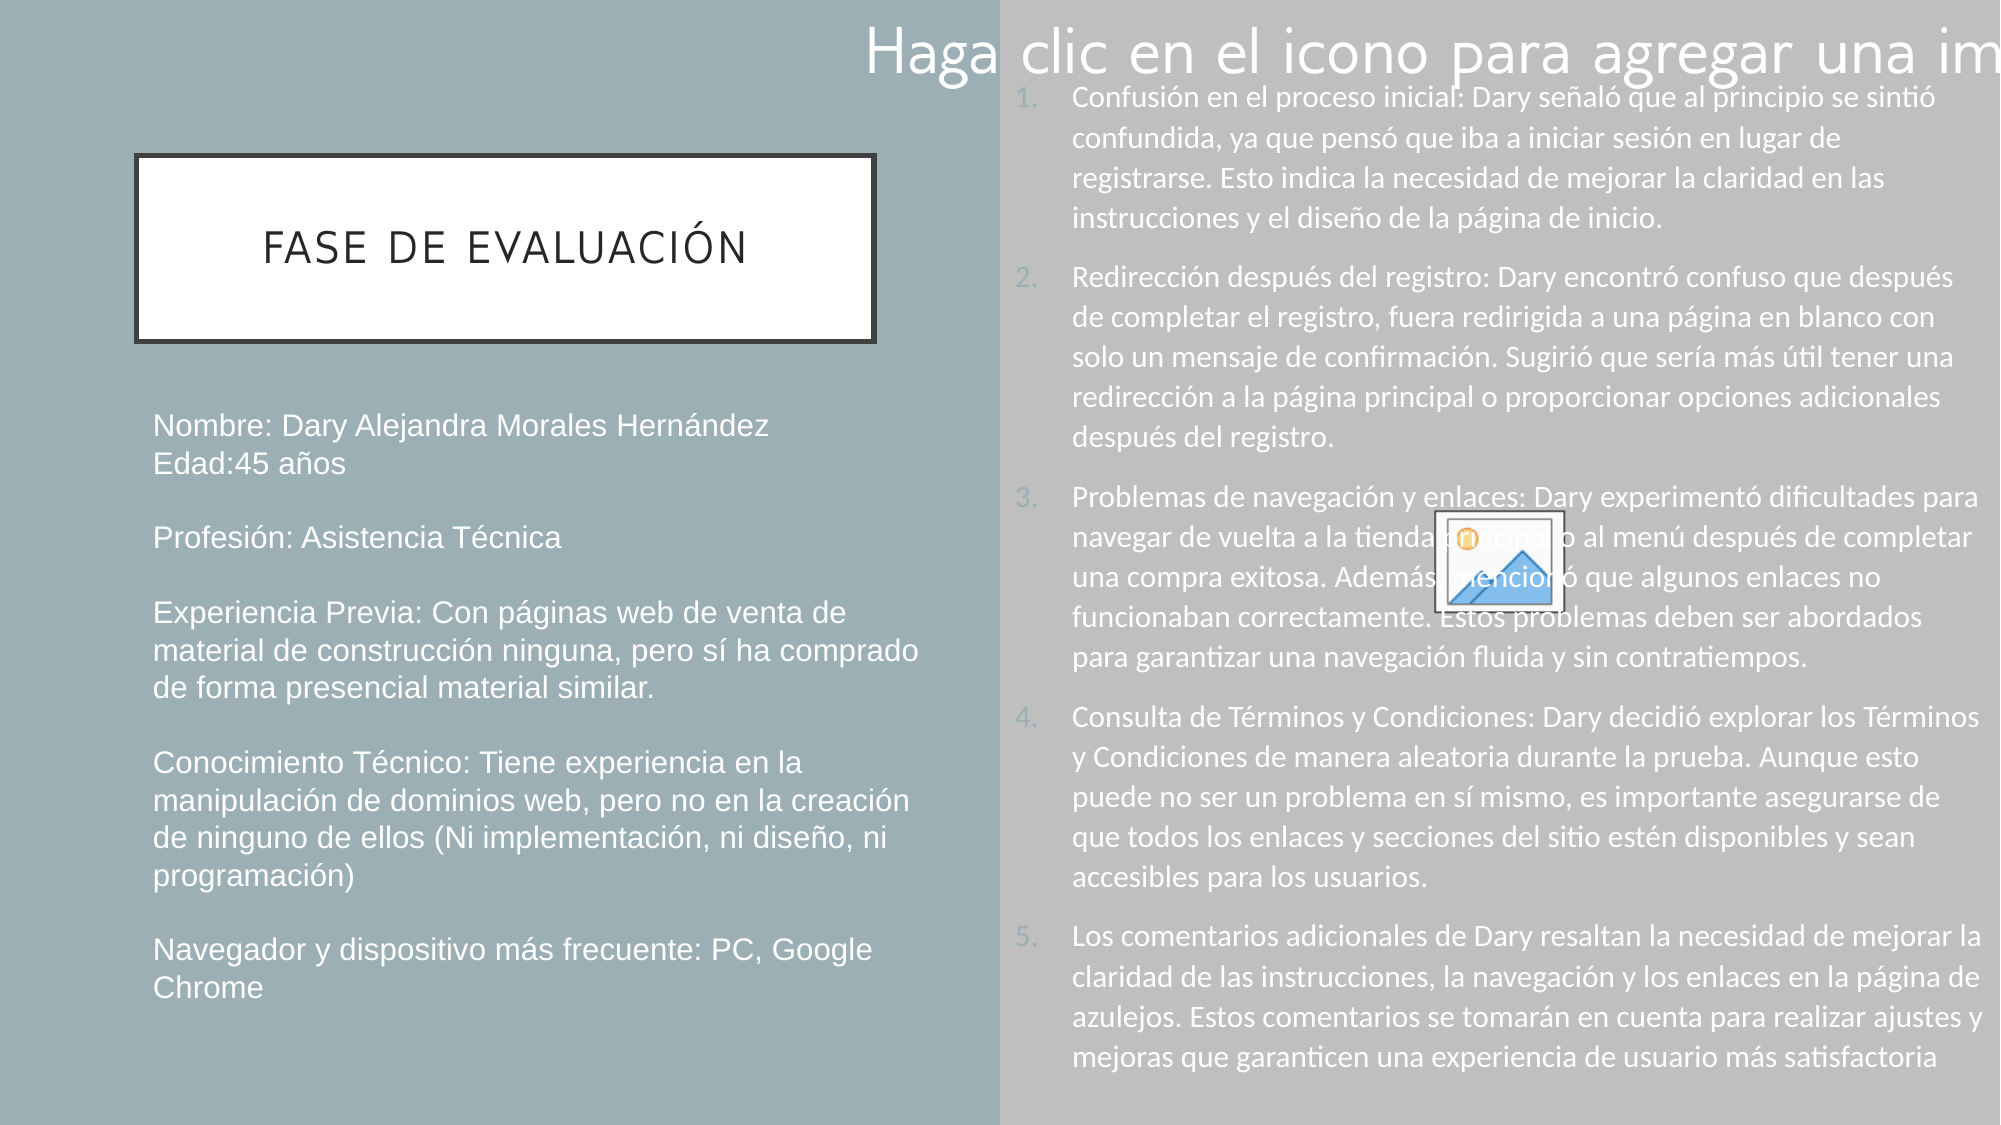

Confusión en el proceso inicial: Dary señaló que al principio se sintió confundida, ya que pensó que iba a iniciar sesión en lugar de registrarse. Esto indica la necesidad de mejorar la claridad en las instrucciones y el diseño de la página de inicio.
Redirección después del registro: Dary encontró confuso que después de completar el registro, fuera redirigida a una página en blanco con solo un mensaje de confirmación. Sugirió que sería más útil tener una redirección a la página principal o proporcionar opciones adicionales después del registro.
Problemas de navegación y enlaces: Dary experimentó dificultades para navegar de vuelta a la tienda principal o al menú después de completar una compra exitosa. Además, mencionó que algunos enlaces no funcionaban correctamente. Estos problemas deben ser abordados para garantizar una navegación fluida y sin contratiempos.
Consulta de Términos y Condiciones: Dary decidió explorar los Términos y Condiciones de manera aleatoria durante la prueba. Aunque esto puede no ser un problema en sí mismo, es importante asegurarse de que todos los enlaces y secciones del sitio estén disponibles y sean accesibles para los usuarios.
Los comentarios adicionales de Dary resaltan la necesidad de mejorar la claridad de las instrucciones, la navegación y los enlaces en la página de azulejos. Estos comentarios se tomarán en cuenta para realizar ajustes y mejoras que garanticen una experiencia de usuario más satisfactoria

# Fase de evaluación
Nombre: Dary Alejandra Morales Hernández
Edad:45 años
Profesión: Asistencia Técnica
Experiencia Previa: Con páginas web de venta de material de construcción ninguna, pero sí ha comprado de forma presencial material similar.
Conocimiento Técnico: Tiene experiencia en la manipulación de dominios web, pero no en la creación de ninguno de ellos (Ni implementación, ni diseño, ni programación)
Navegador y dispositivo más frecuente: PC, Google Chrome